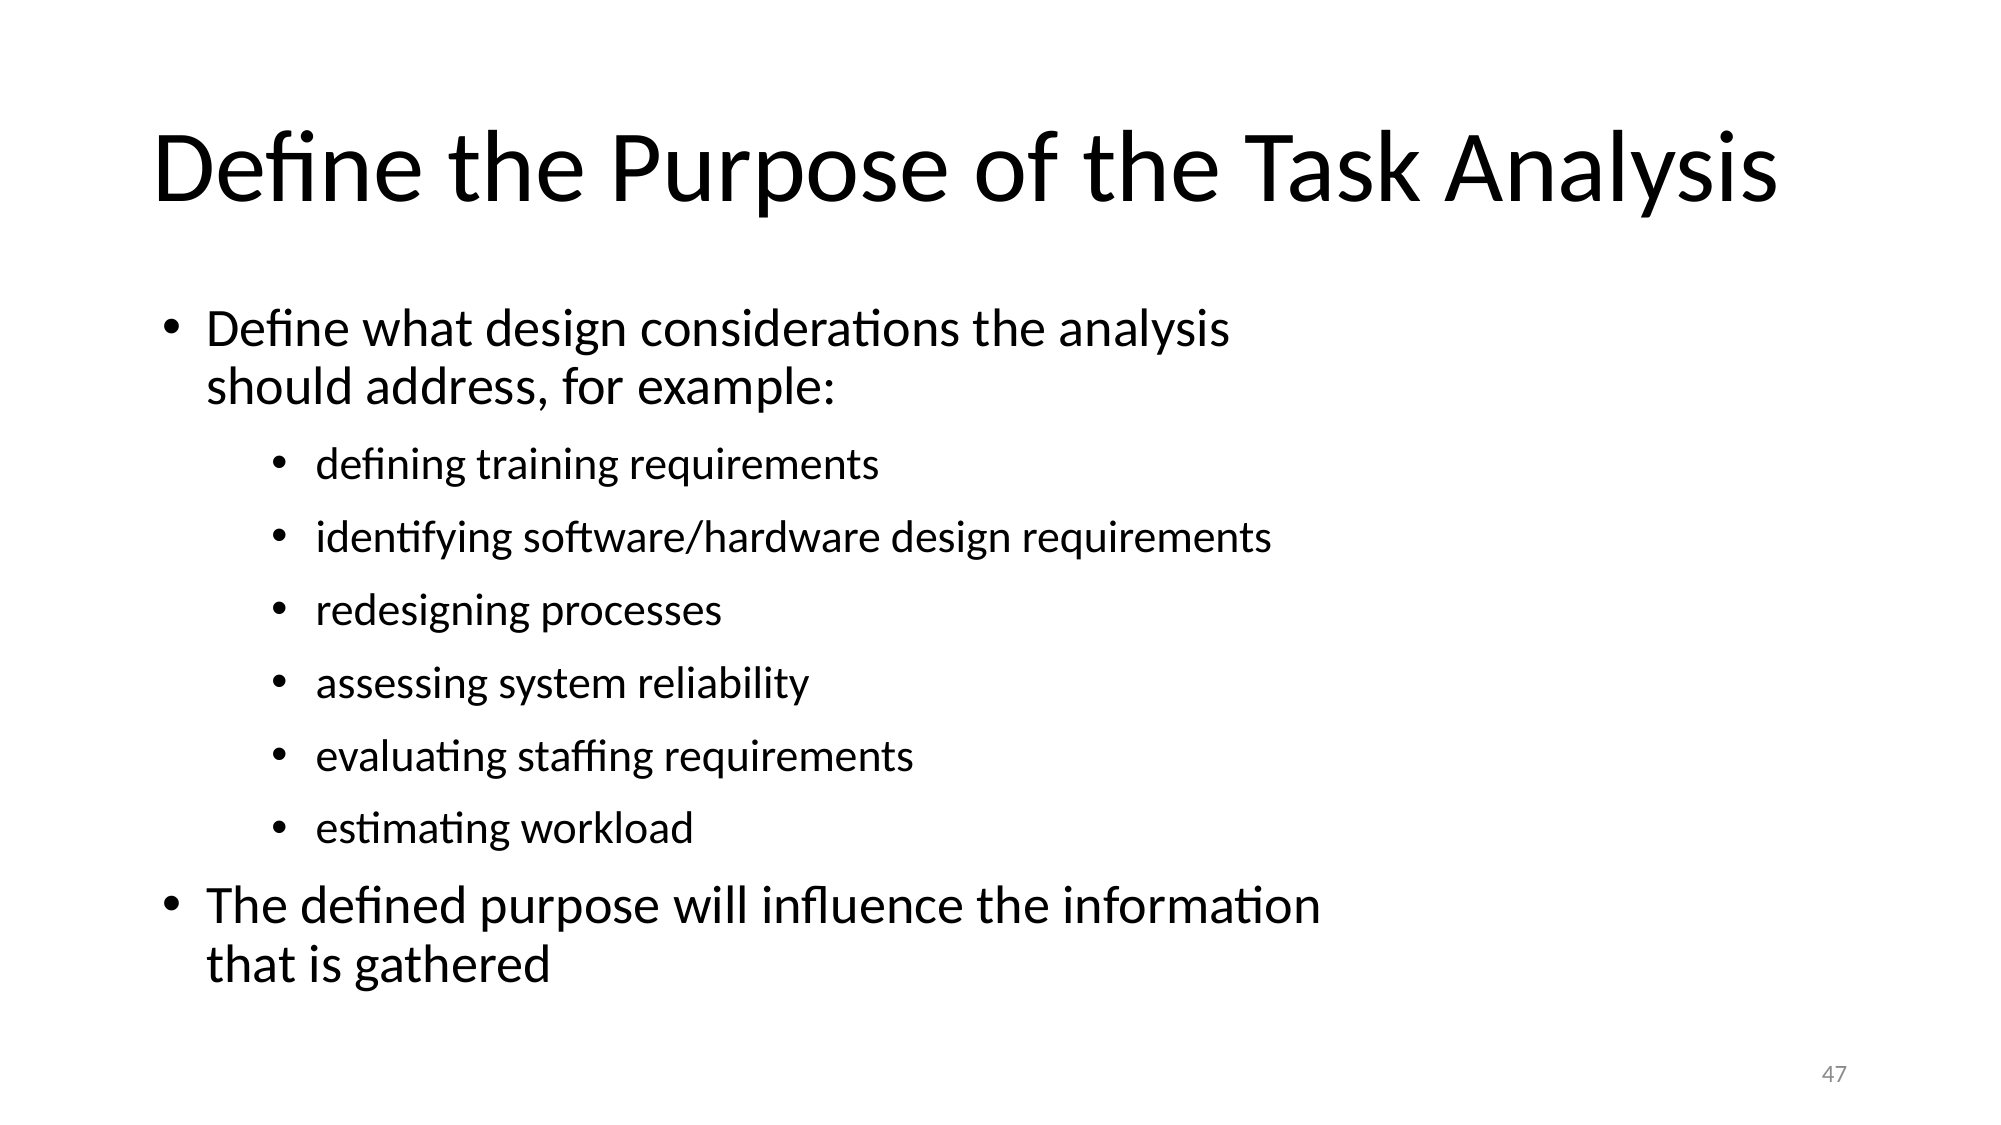

# Define the Purpose of the Task Analysis
Define what design considerations the analysis should address, for example:
defining training requirements
identifying software/hardware design requirements
redesigning processes
assessing system reliability
evaluating staffing requirements
estimating workload
The defined purpose will influence the information that is gathered
47